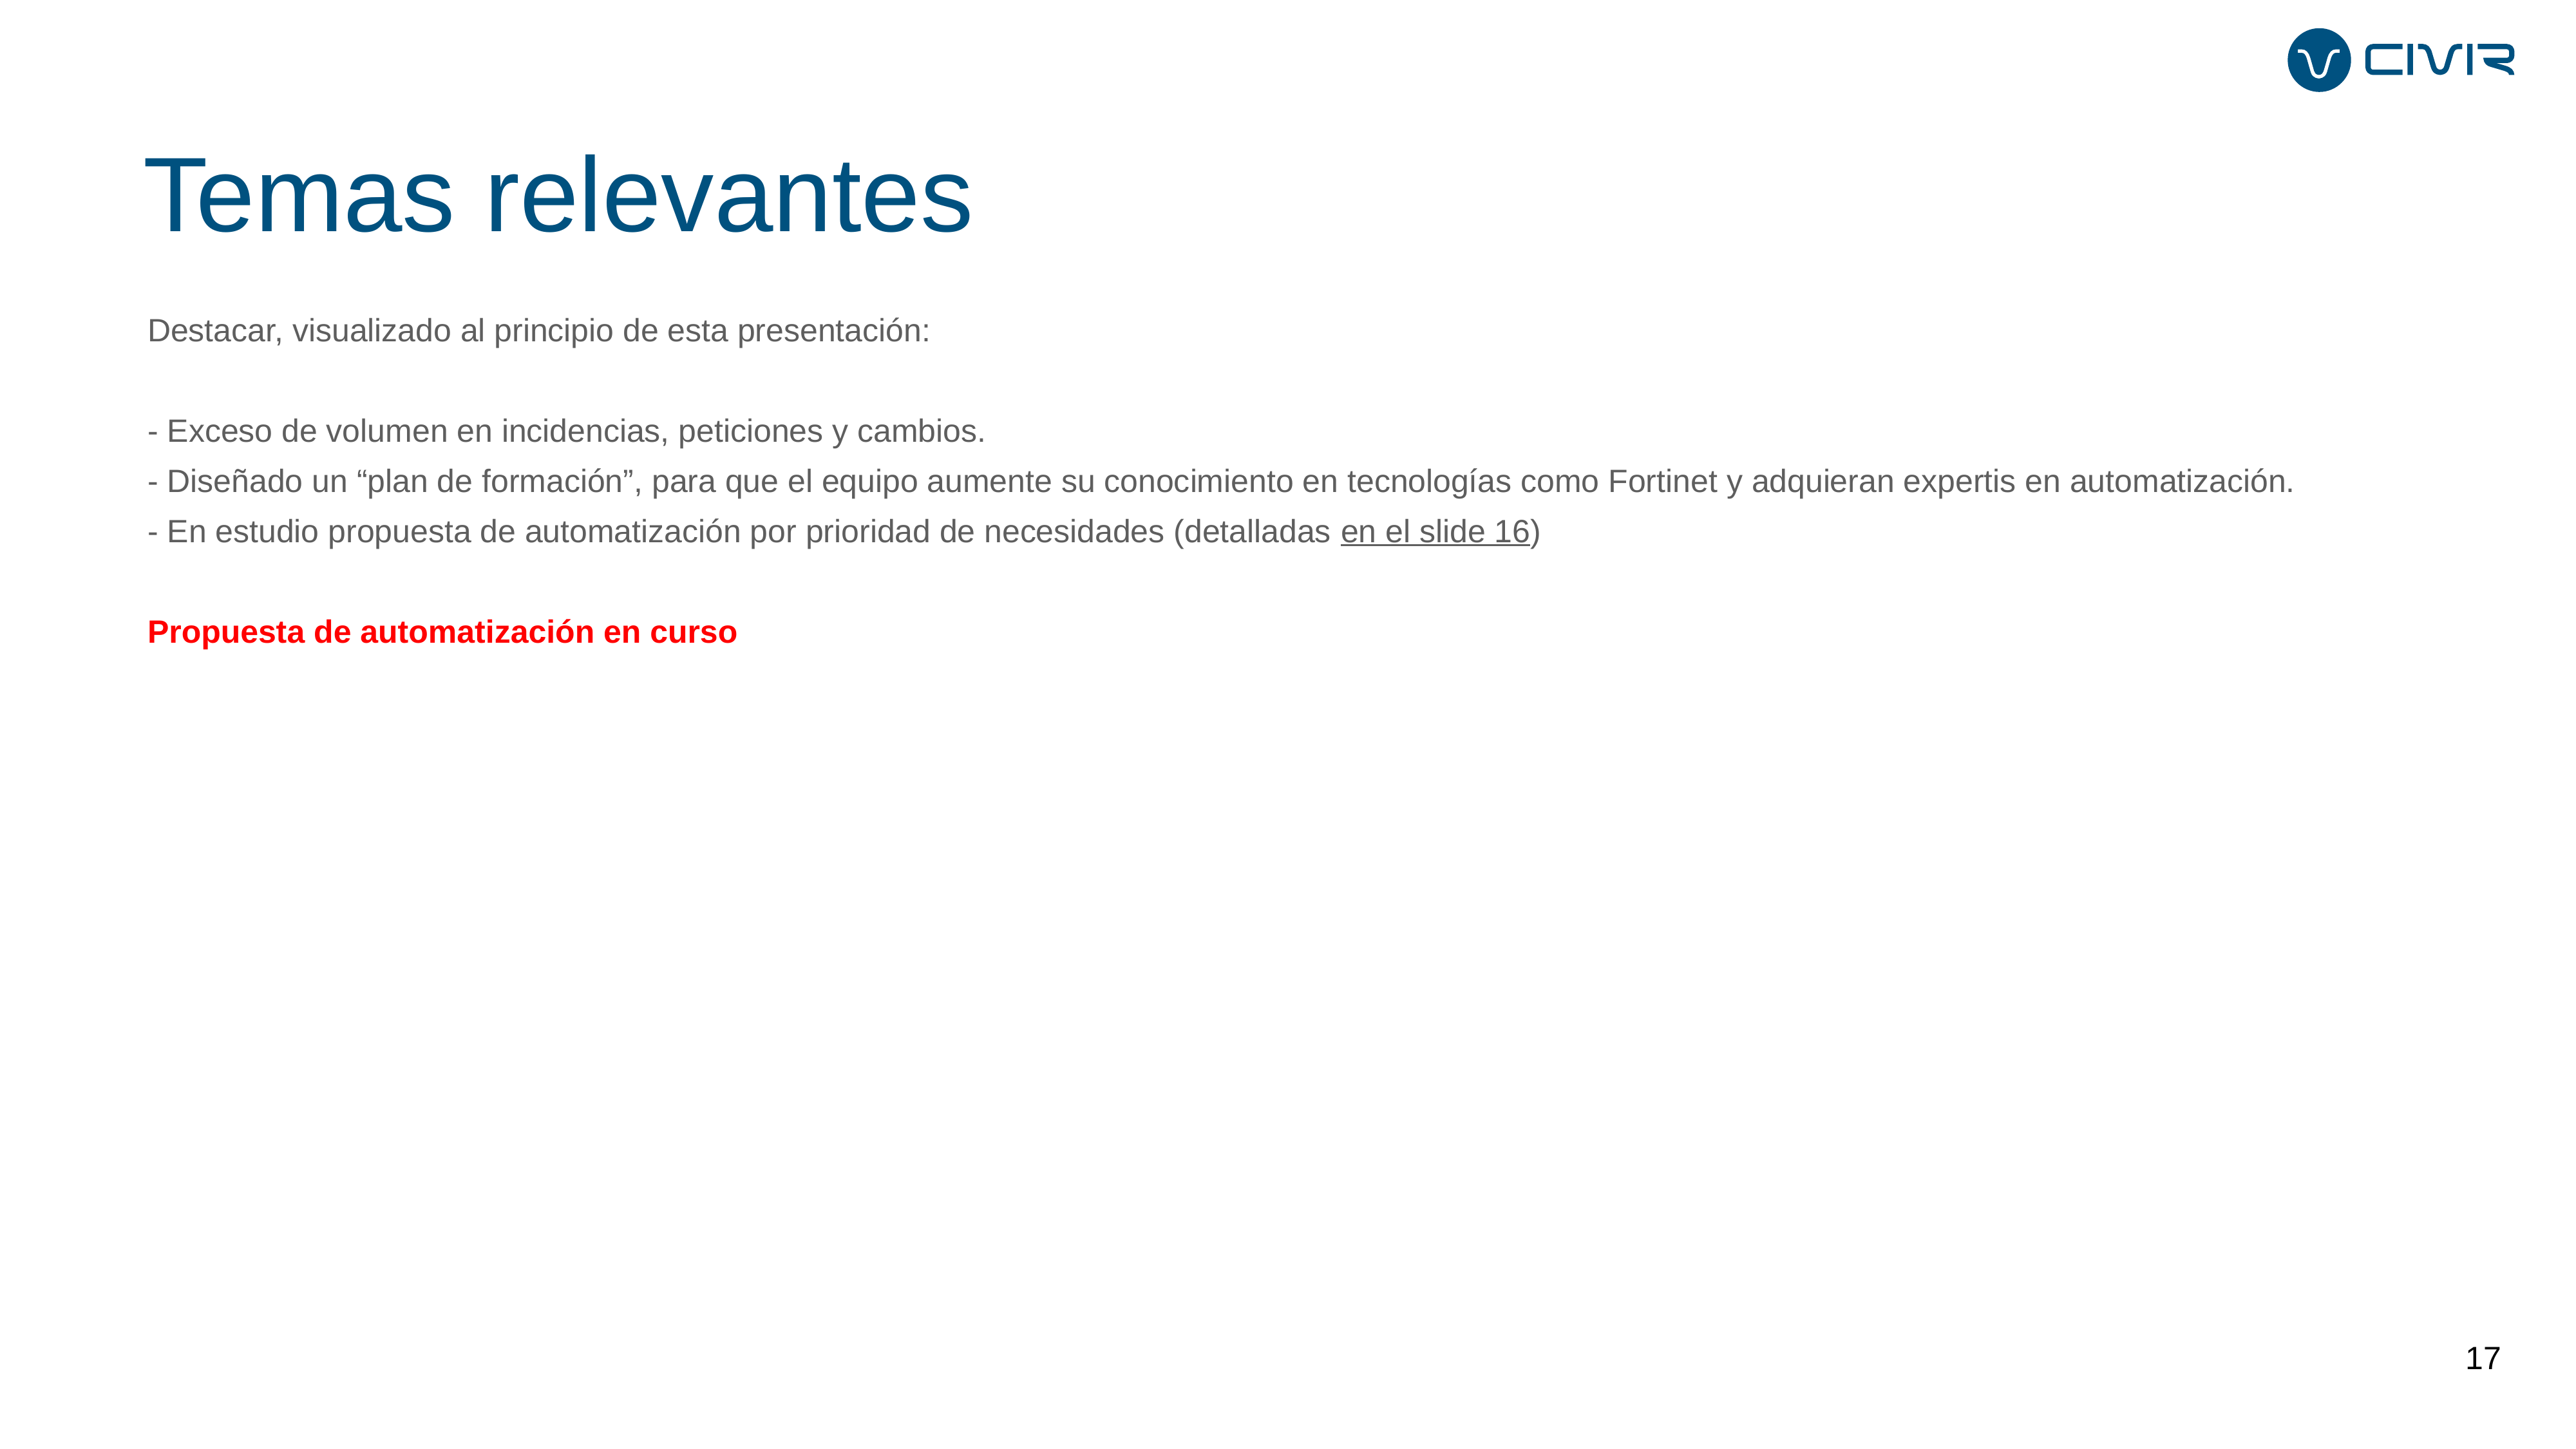

Temas relevantes
Destacar, visualizado al principio de esta presentación:

- Exceso de volumen en incidencias, peticiones y cambios.
- Diseñado un “plan de formación”, para que el equipo aumente su conocimiento en tecnologías como Fortinet y adquieran expertis en automatización.
- En estudio propuesta de automatización por prioridad de necesidades (detalladas en el slide 16)

Propuesta de automatización en curso

17